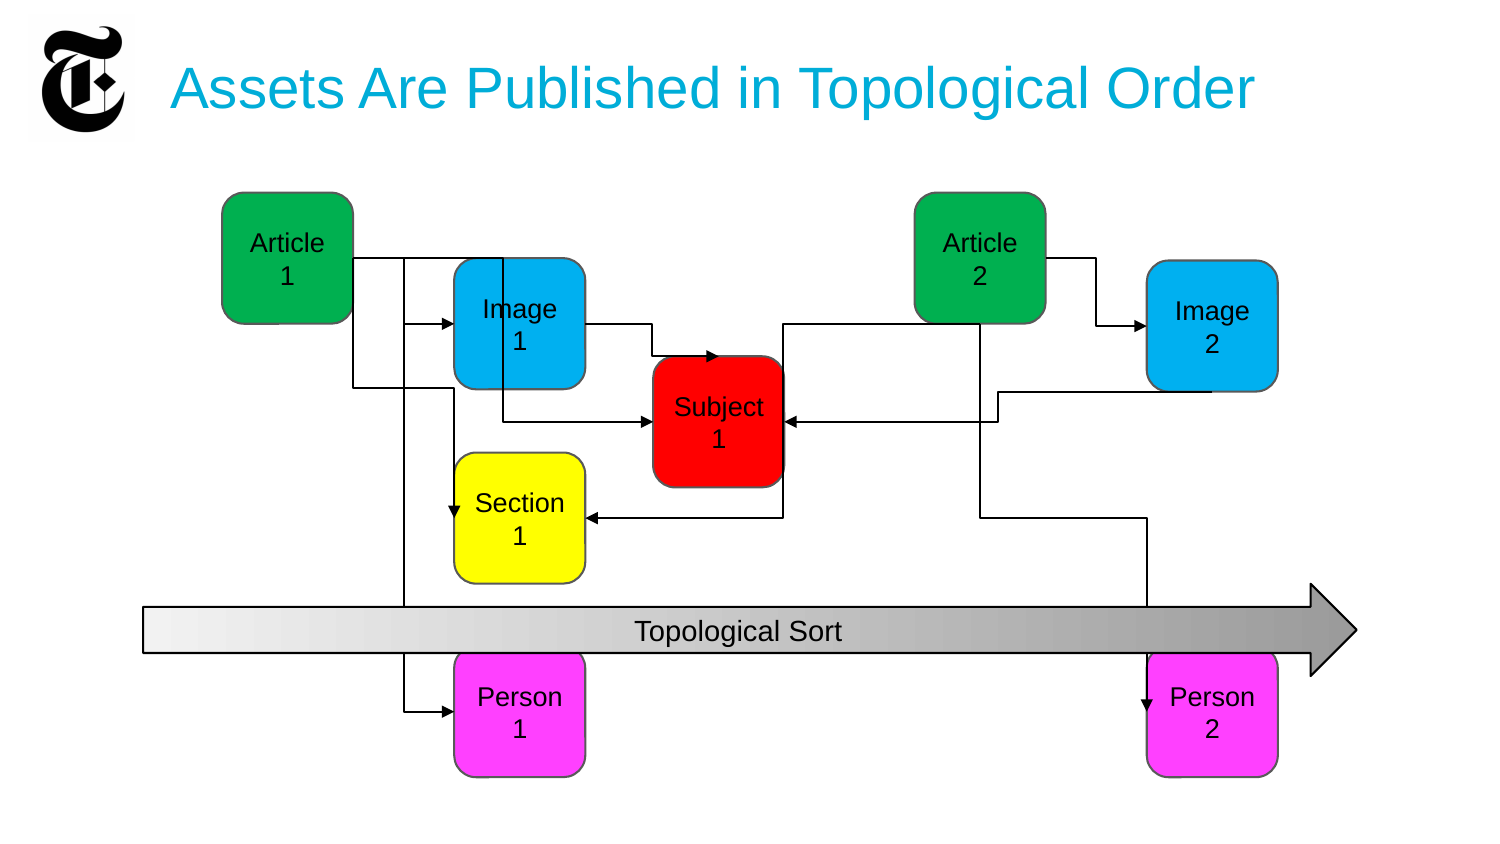

# Assets Are Published in Topological Order
Article
1
Article
2
Image
1
Image
2
Subject
1
Section
1
Topological Sort
Person
1
Person
2